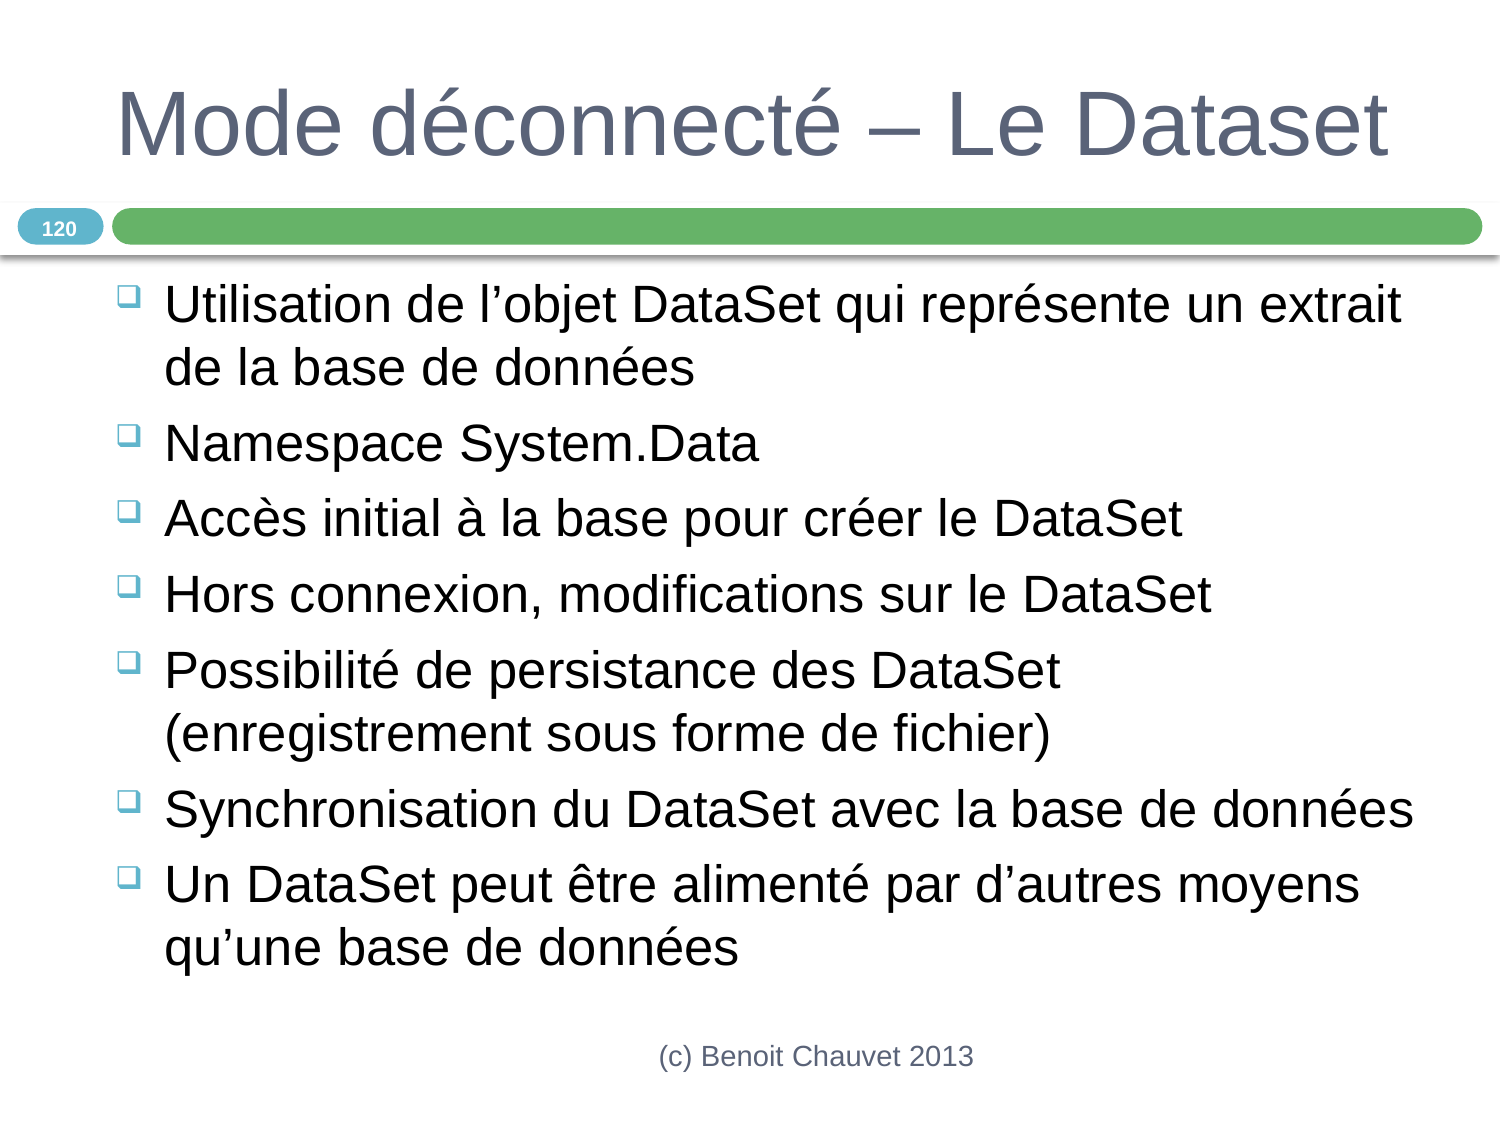

# Mode déconnecté – Le Dataset
120
Utilisation de l’objet DataSet qui représente un extrait de la base de données
Namespace System.Data
Accès initial à la base pour créer le DataSet
Hors connexion, modifications sur le DataSet
Possibilité de persistance des DataSet (enregistrement sous forme de fichier)
Synchronisation du DataSet avec la base de données
Un DataSet peut être alimenté par d’autres moyens qu’une base de données
(c) Benoit Chauvet 2013